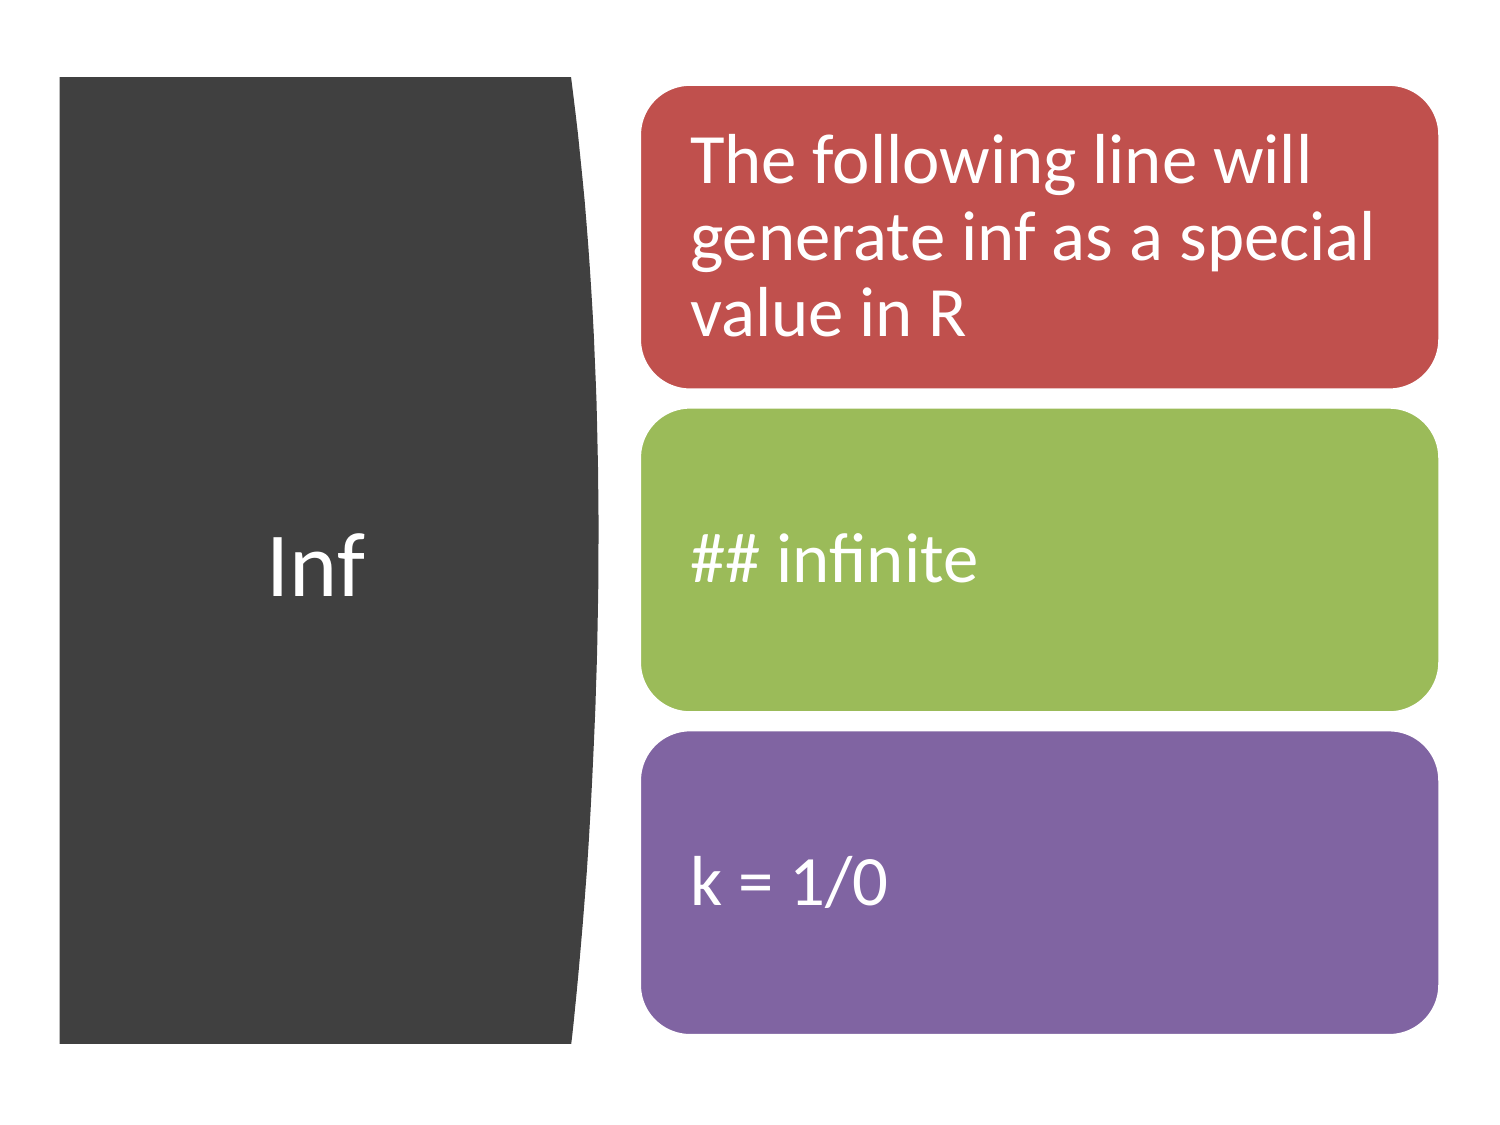

The following line will generate inf as a special value in R
## infinite
k = 1/0

# Inf